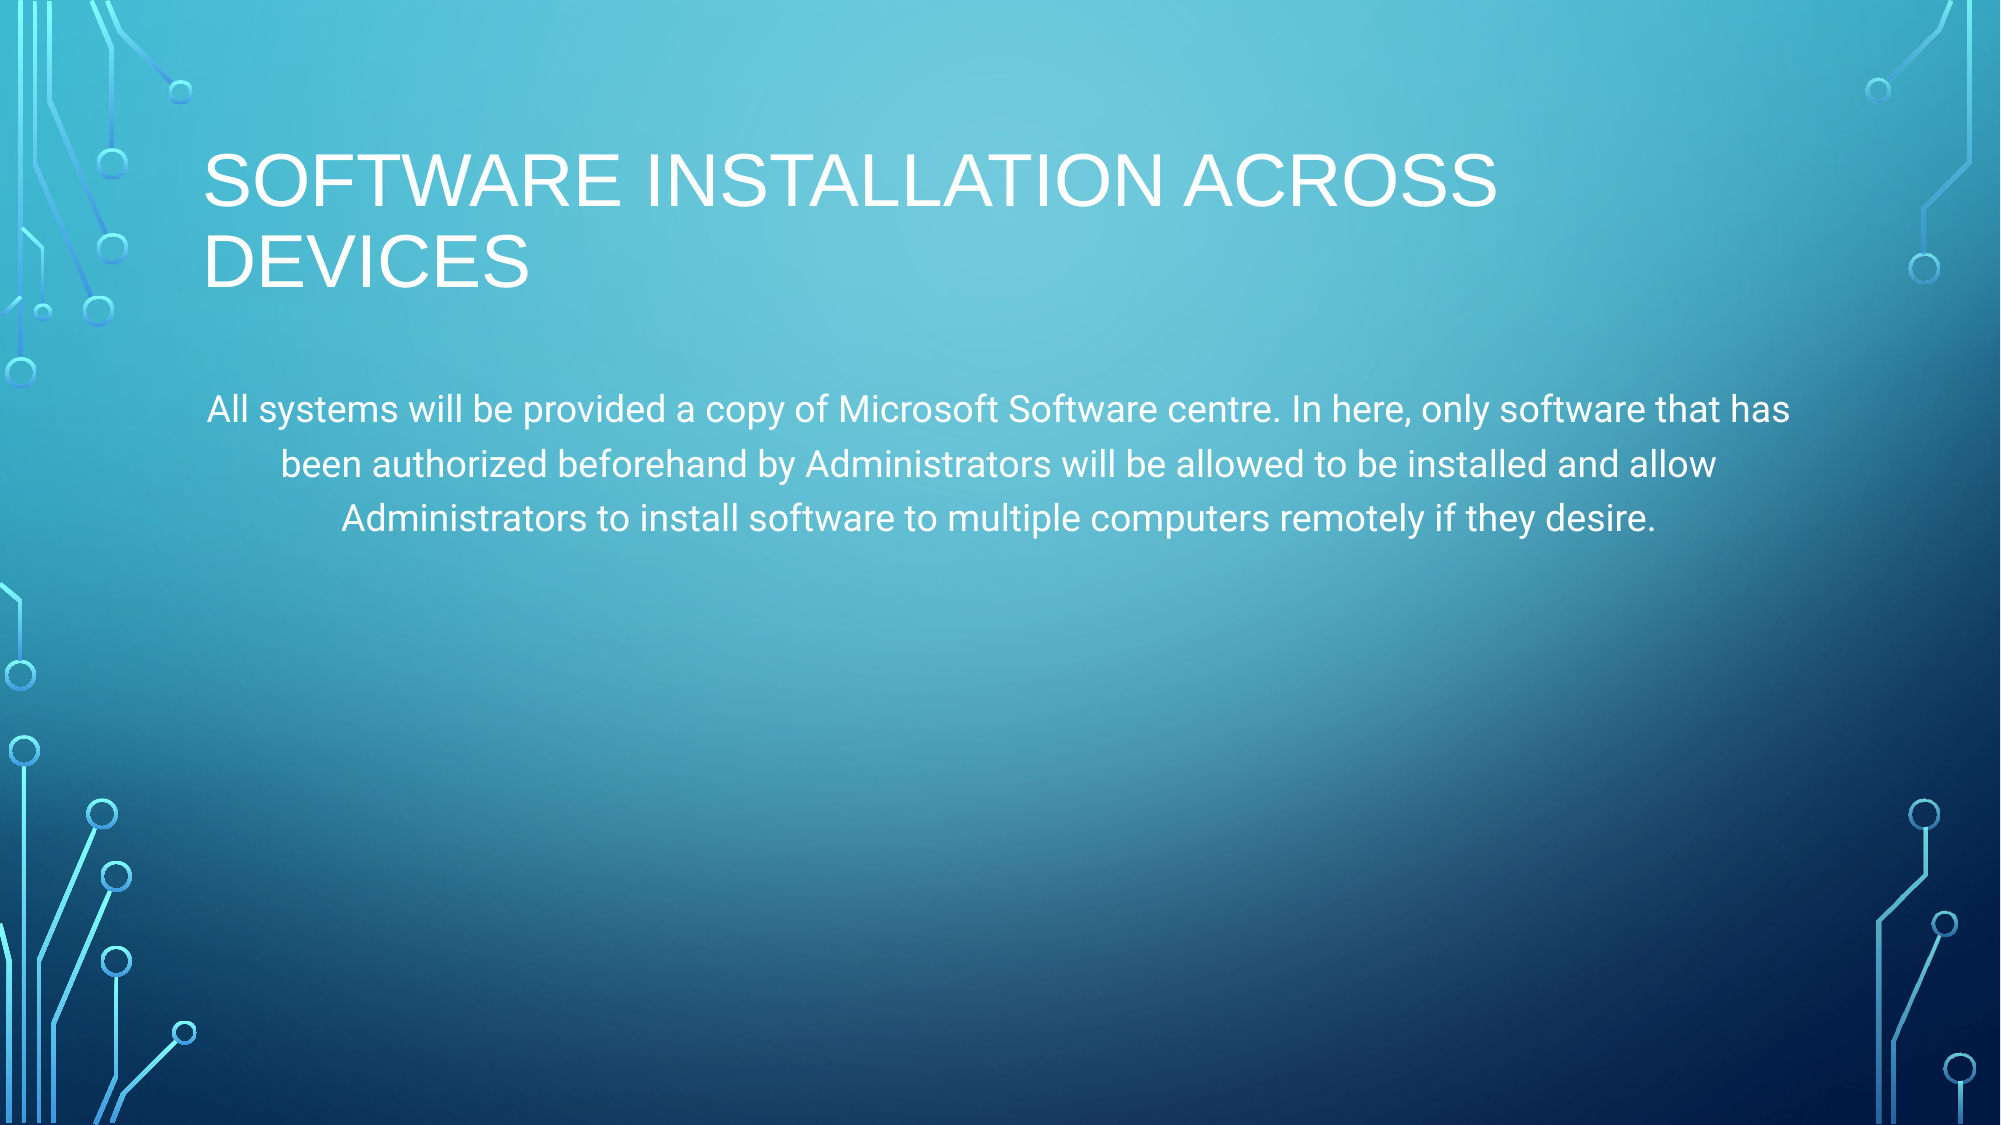

# Software installation across devices
All systems will be provided a copy of Microsoft Software centre. In here, only software that has been authorized beforehand by Administrators will be allowed to be installed and allow Administrators to install software to multiple computers remotely if they desire.